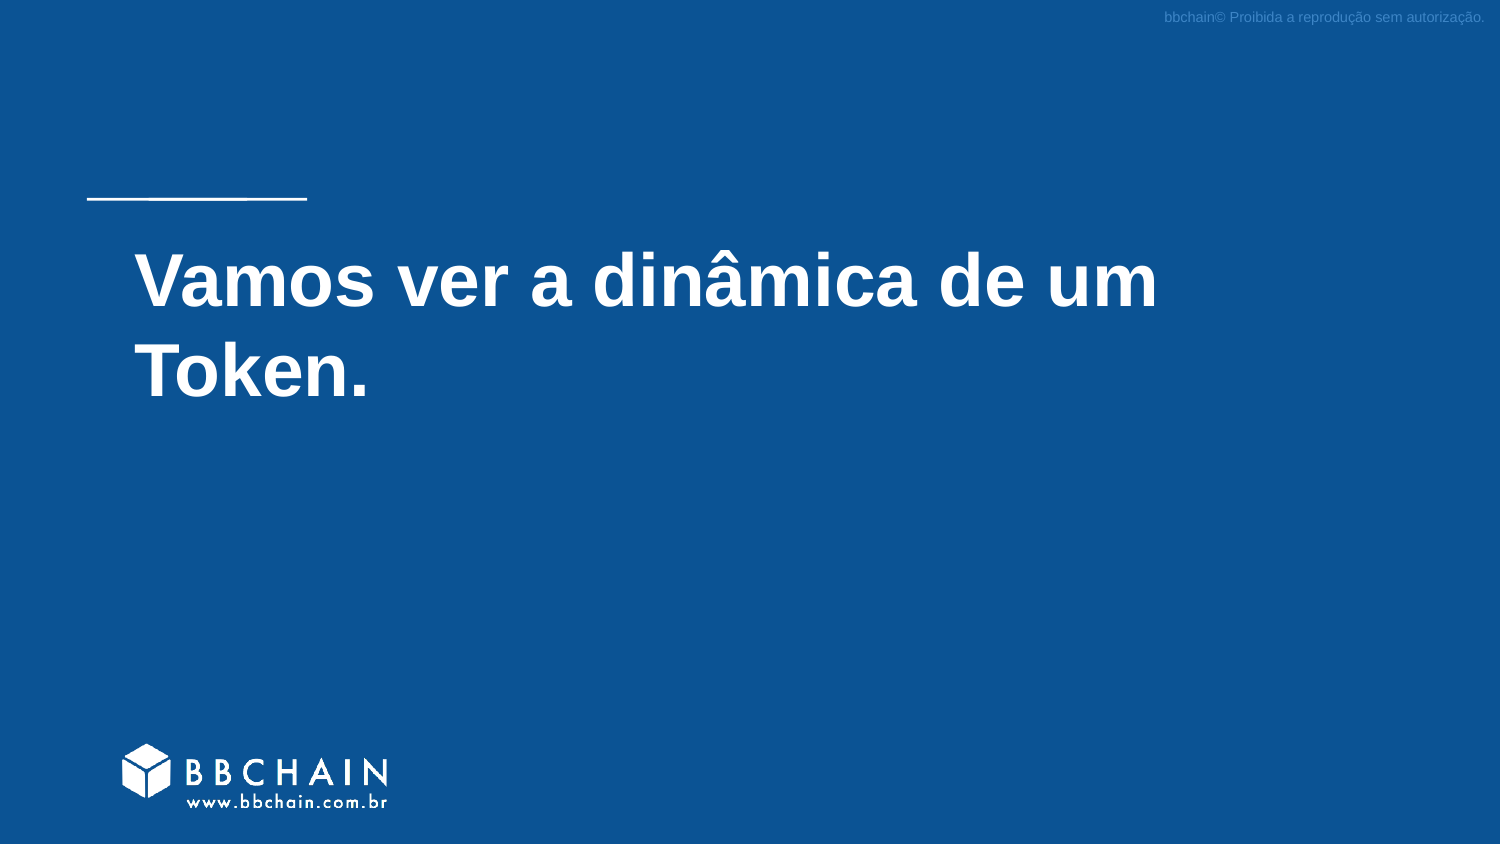

bbchain© Proibida a reprodução sem autorização.
# Vamos ver a dinâmica de um Token.